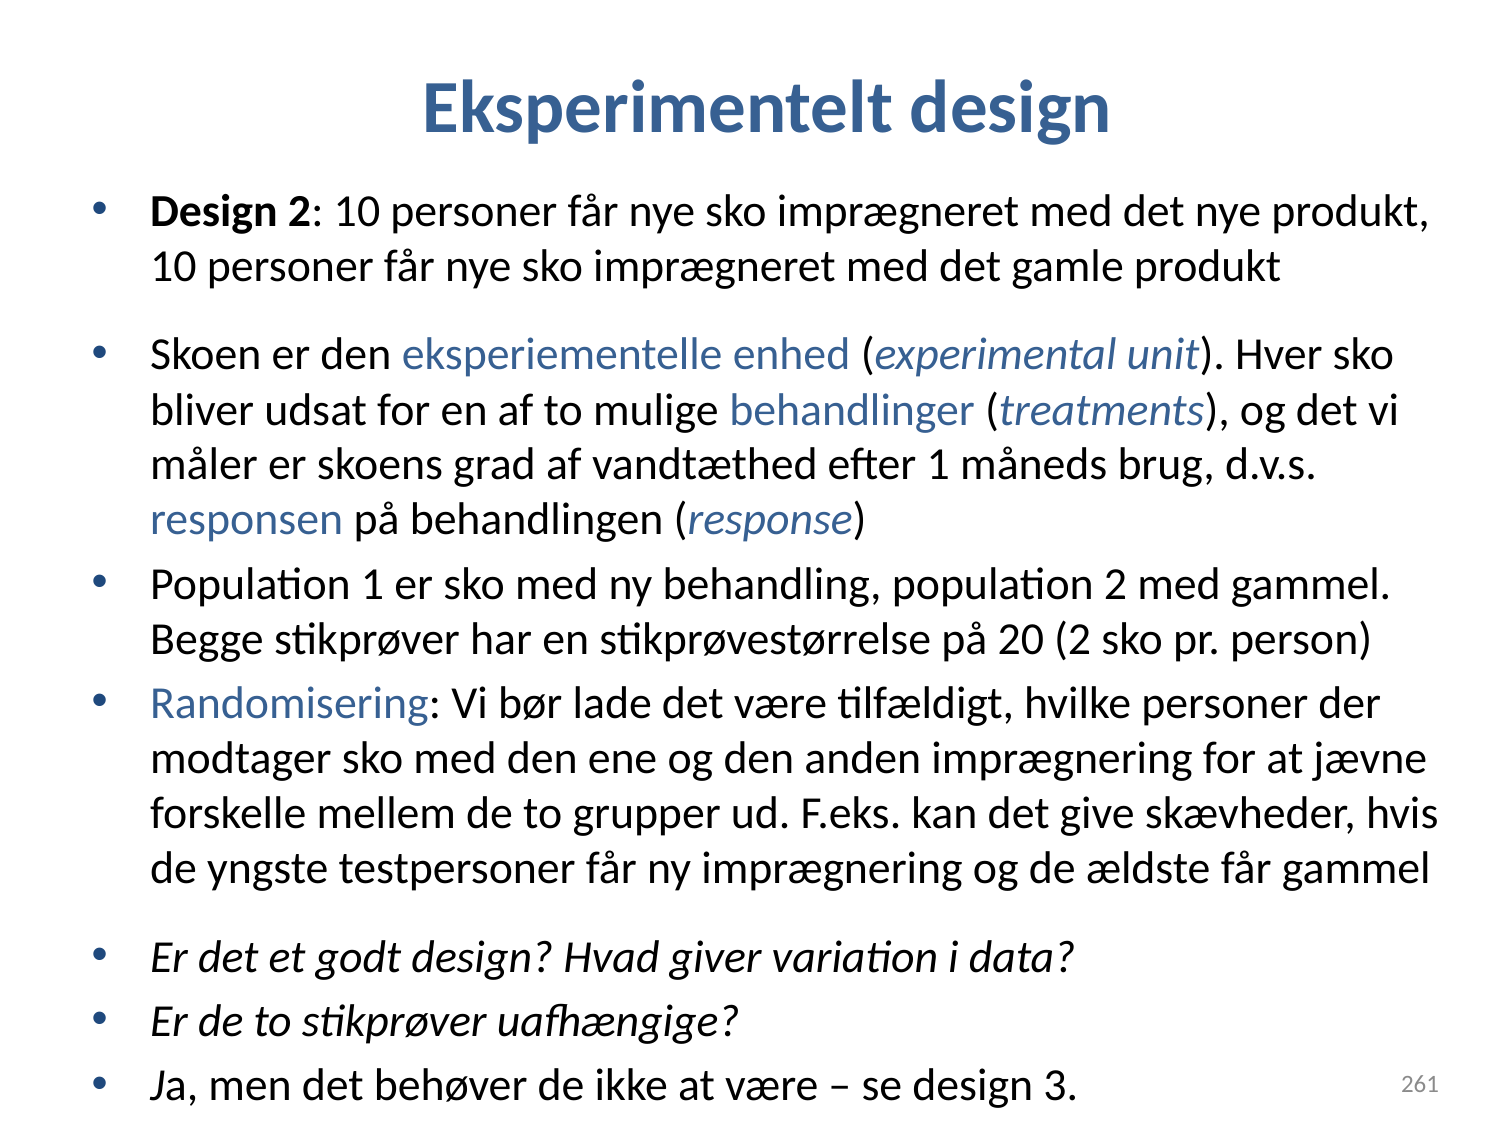

# Eksperimentelt design
Design 2: 10 personer får nye sko imprægneret med det nye produkt,
10 personer får nye sko imprægneret med det gamle produkt
Skoen er den eksperiementelle enhed (experimental unit). Hver sko bliver udsat for en af to mulige behandlinger (treatments), og det vi måler er skoens grad af vandtæthed efter 1 måneds brug, d.v.s. responsen på behandlingen (response)
Population 1 er sko med ny behandling, population 2 med gammel. Begge stikprøver har en stikprøvestørrelse på 20 (2 sko pr. person)
Randomisering: Vi bør lade det være tilfældigt, hvilke personer der modtager sko med den ene og den anden imprægnering for at jævne forskelle mellem de to grupper ud. F.eks. kan det give skævheder, hvis de yngste testpersoner får ny imprægnering og de ældste får gammel
Er det et godt design? Hvad giver variation i data?
Er de to stikprøver uafhængige?
Ja, men det behøver de ikke at være – se design 3.
261